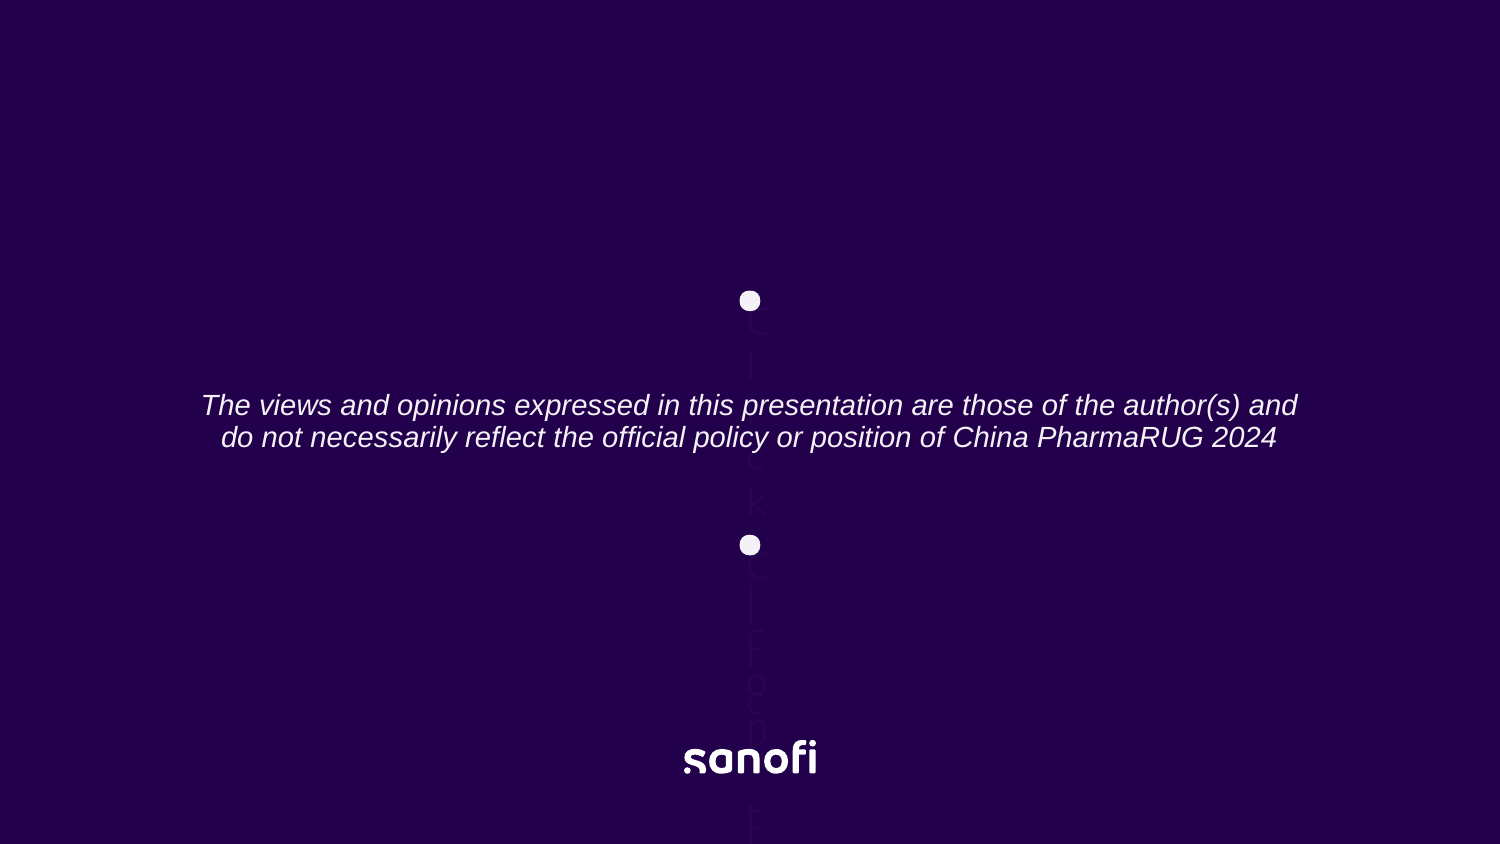

# The views and opinions expressed in this presentation are those of the author(s) and do not necessarily reflect the official policy or position of China PharmaRUG 2024

3/26/2024
3